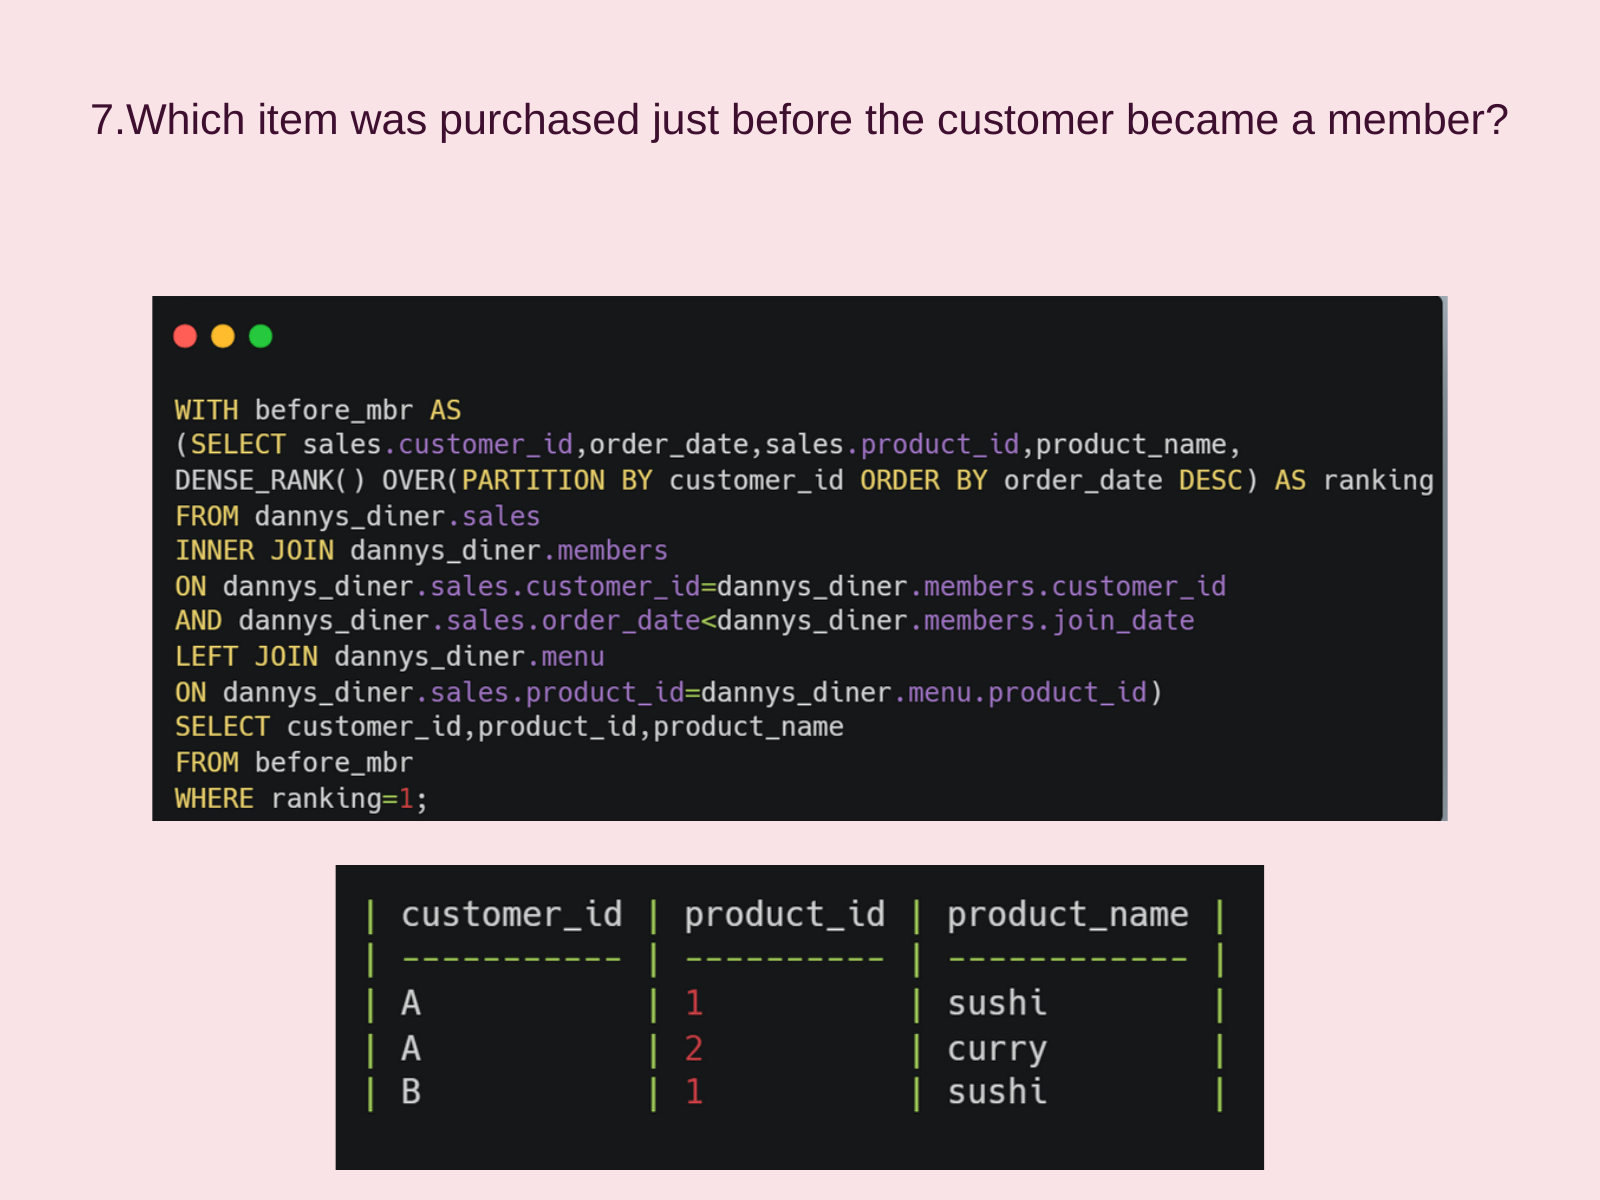

7.Which item was purchased just before the customer became a member?